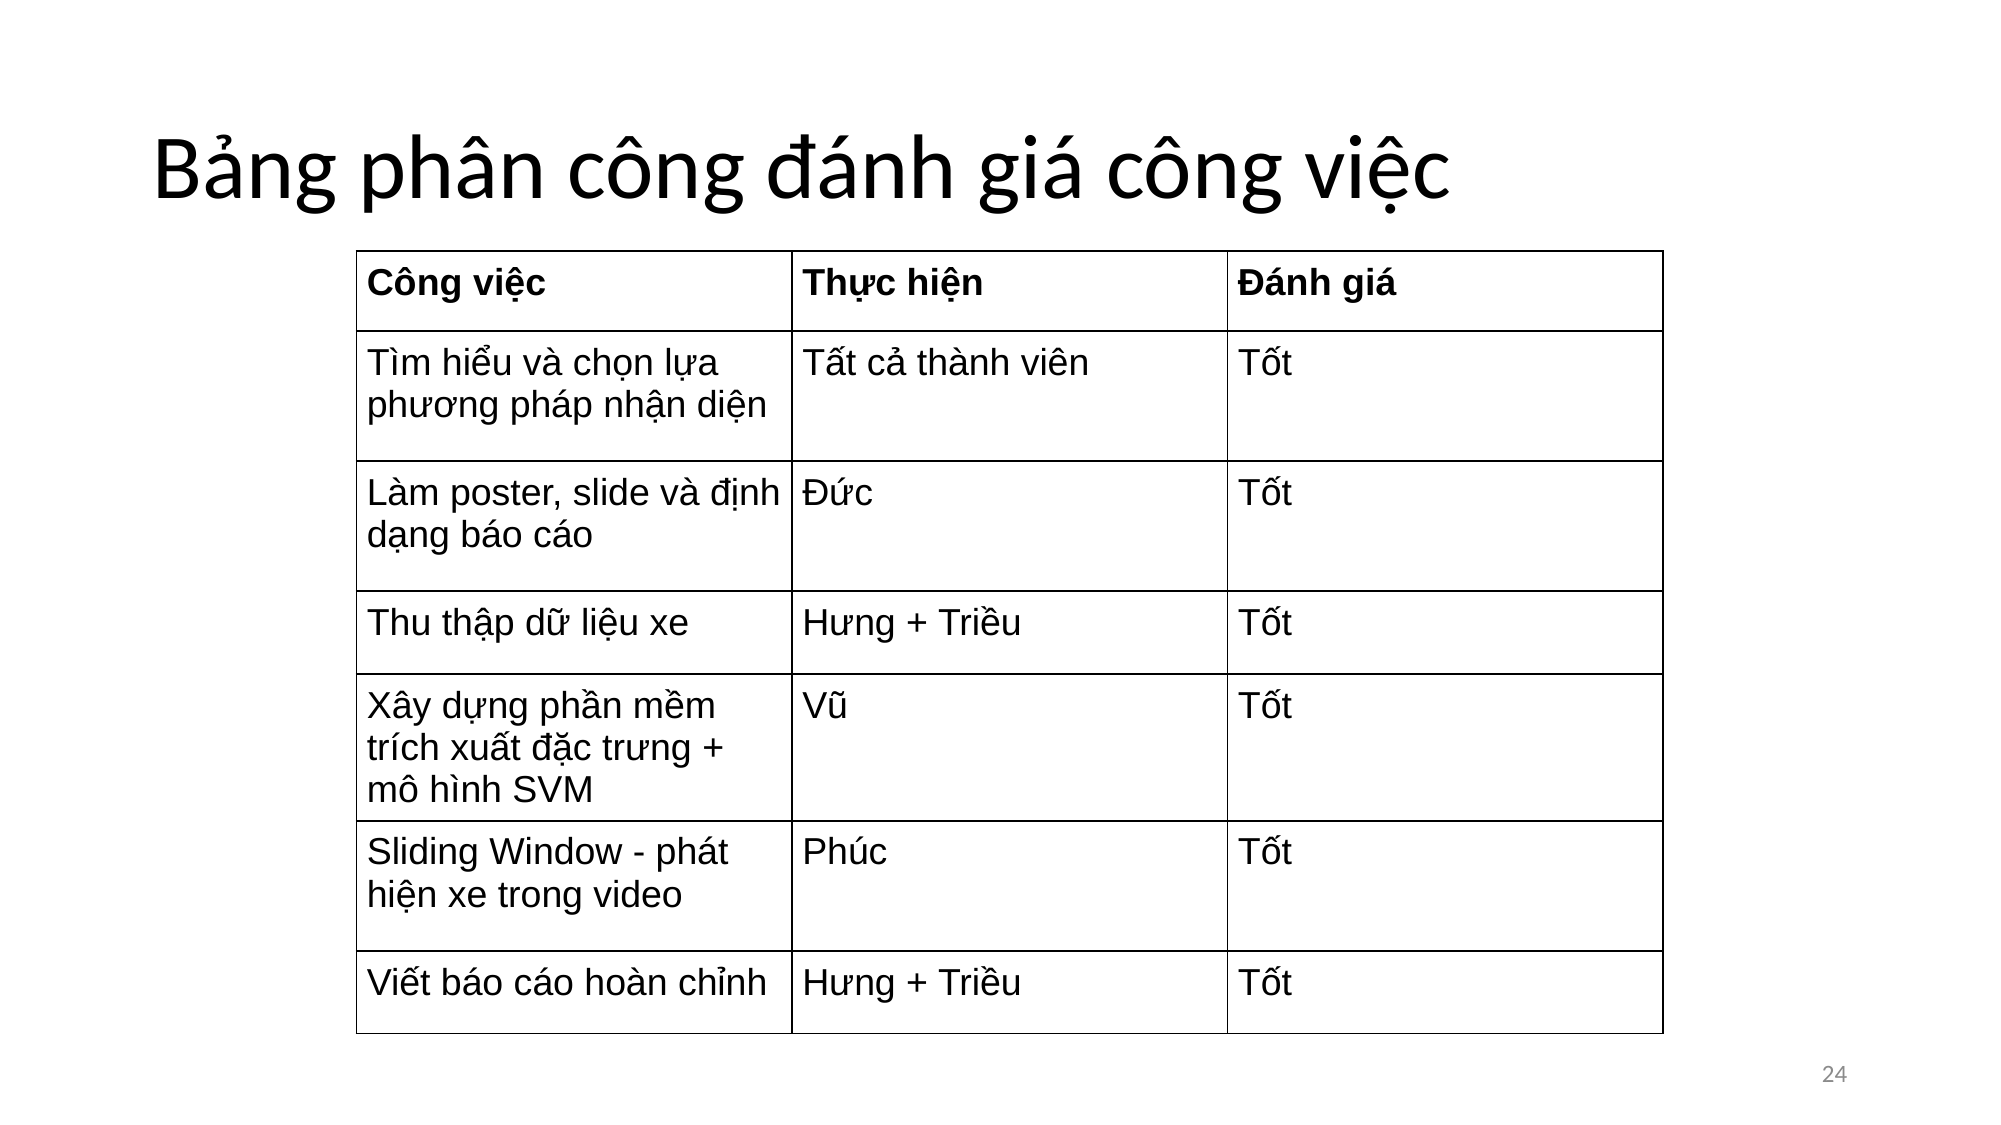

# Bảng phân công đánh giá công việc
| Công việc | Thực hiện | Đánh giá |
| --- | --- | --- |
| Tìm hiểu và chọn lựa phương pháp nhận diện | Tất cả thành viên | Tốt |
| Làm poster, slide và định dạng báo cáo | Đức | Tốt |
| Thu thập dữ liệu xe | Hưng + Triều | Tốt |
| Xây dựng phần mềm trích xuất đặc trưng + mô hình SVM | Vũ | Tốt |
| Sliding Window - phát hiện xe trong video | Phúc | Tốt |
| Viết báo cáo hoàn chỉnh | Hưng + Triều | Tốt |
24